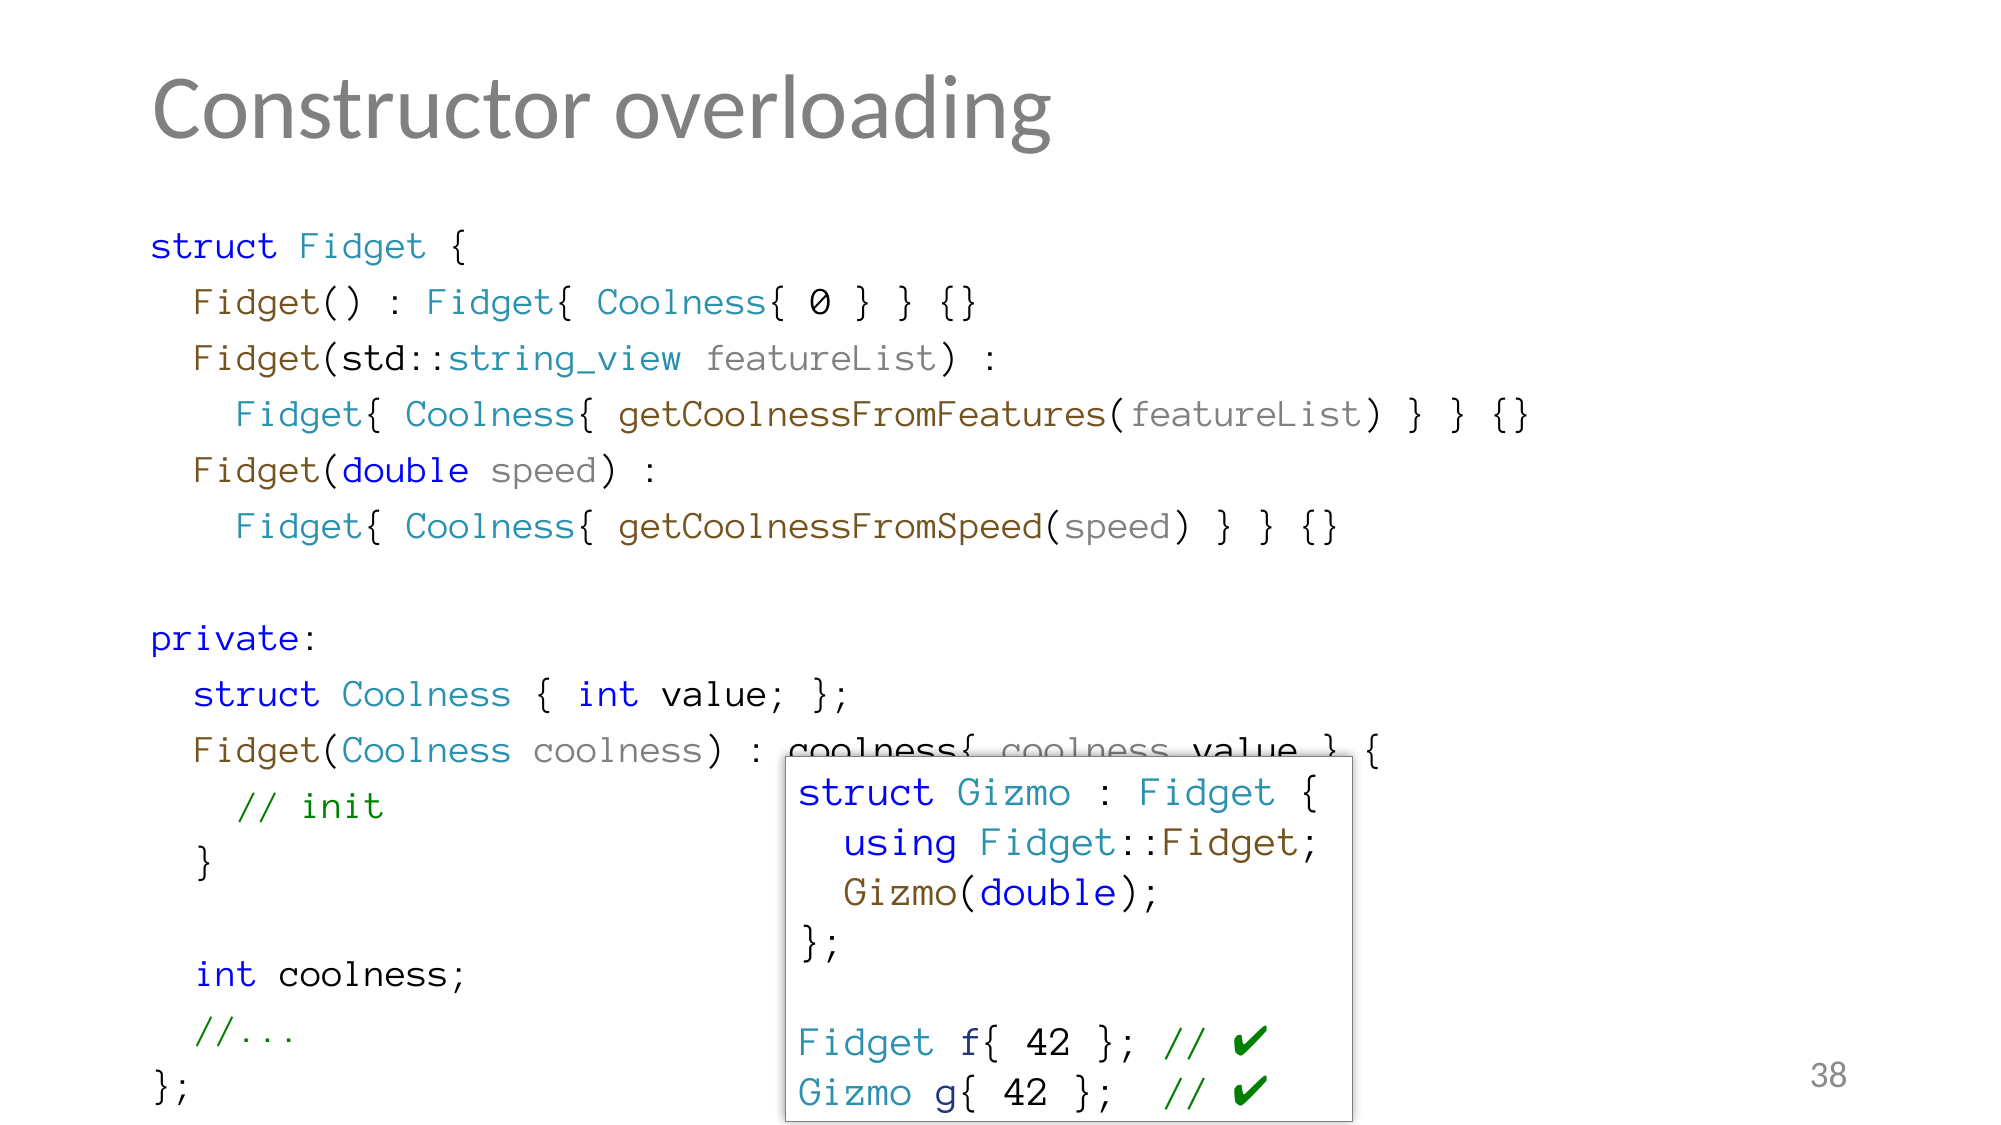

# Constructor overloading
struct Fidget {
  Fidget() : Fidget{ Coolness{ 0 } } {}
  Fidget(std::string_view featureList) :
    Fidget{ Coolness{ getCoolnessFromFeatures(featureList) } } {}
  Fidget(double speed) :
    Fidget{ Coolness{ getCoolnessFromSpeed(speed) } } {}

private:
  struct Coolness { int value; };
  Fidget(Coolness coolness) : coolness{ coolness.value } {
    // init
  }

  int coolness;
  //...
};
struct Gizmo : Fidget {
  using Fidget::Fidget;
  Gizmo(double);
};

Fidget f{ 42 }; // ✔
Gizmo g{ 42 };  // ✔
38